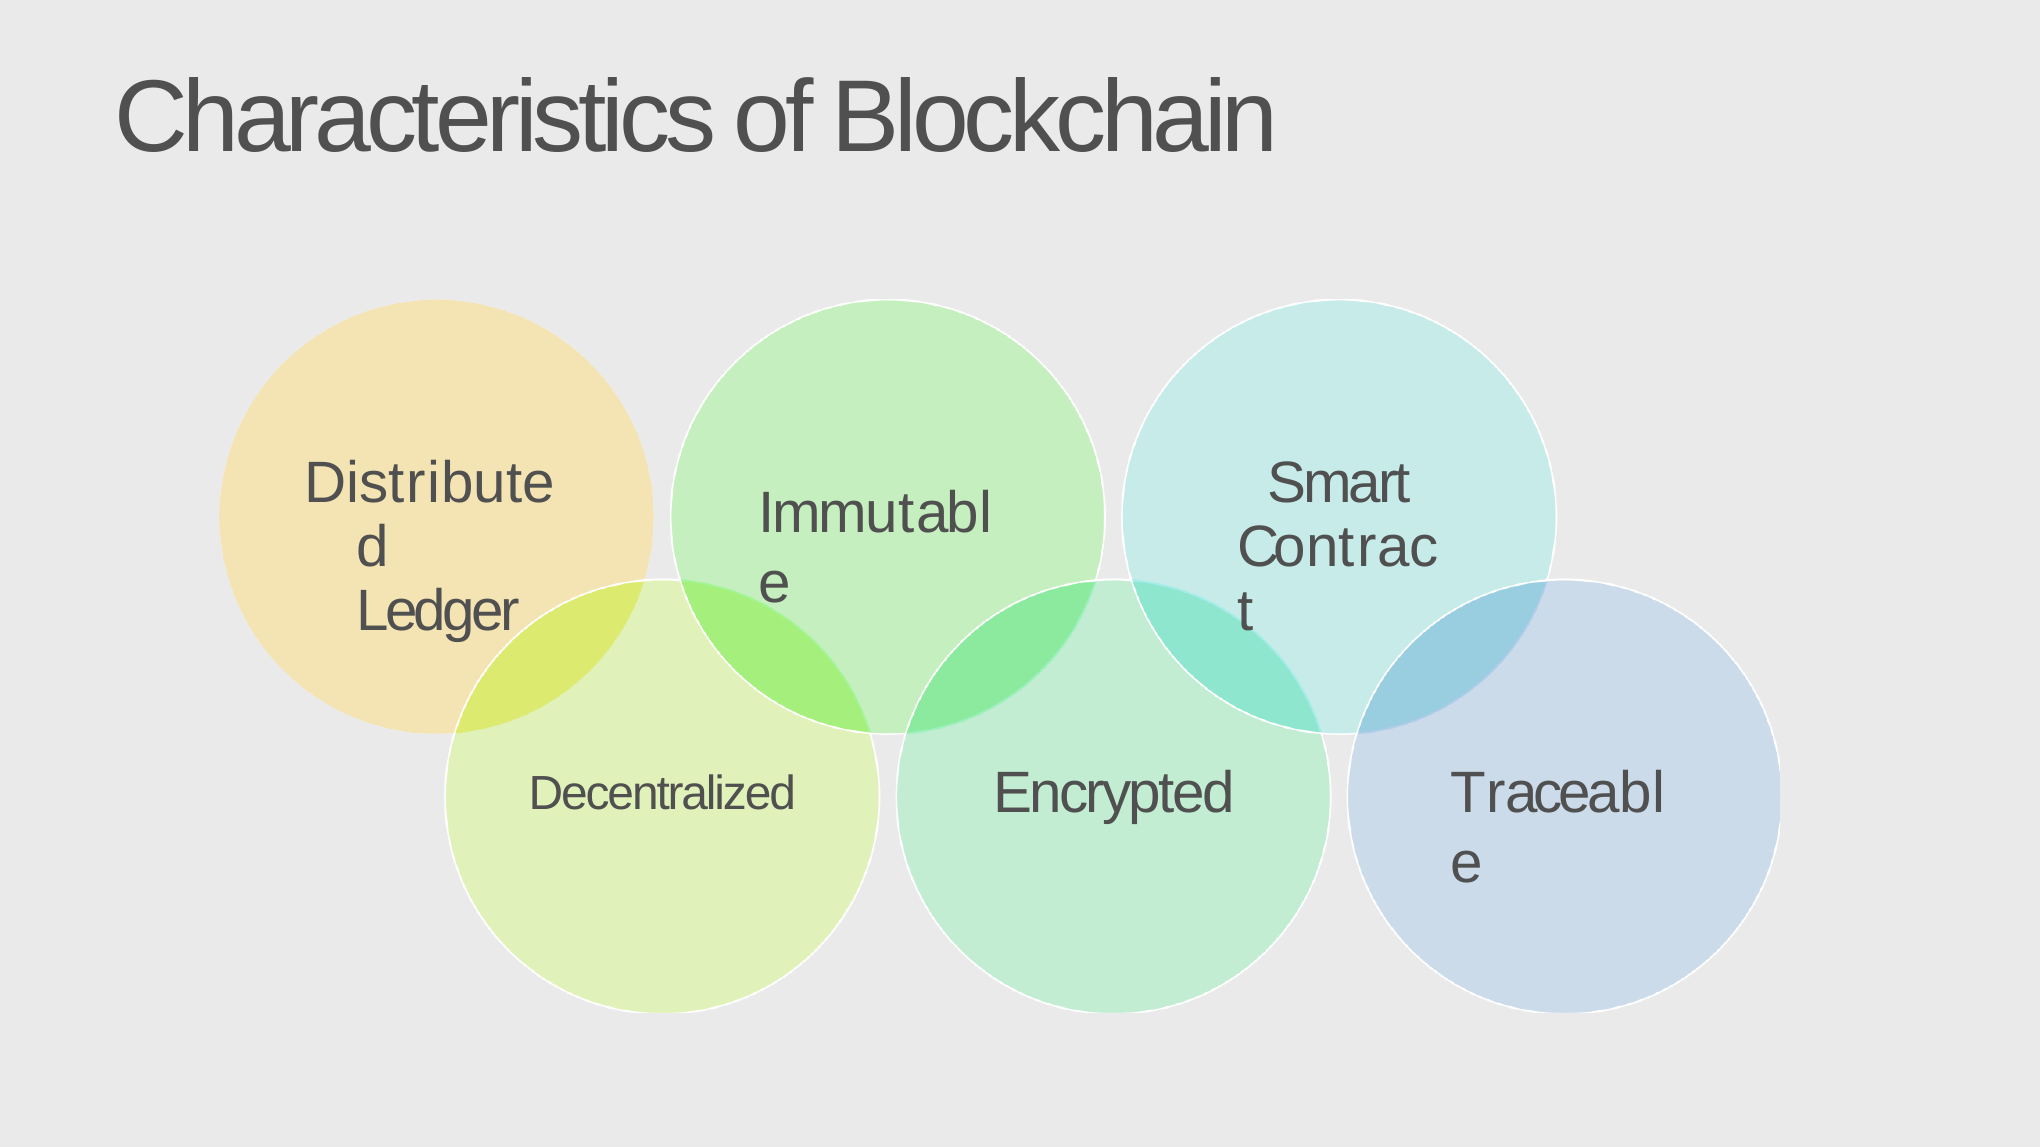

# Characteristics of Blockchain

Distributed  Ledger
Smart  Contract
Immutable
Encrypted
Traceable
Decentralized